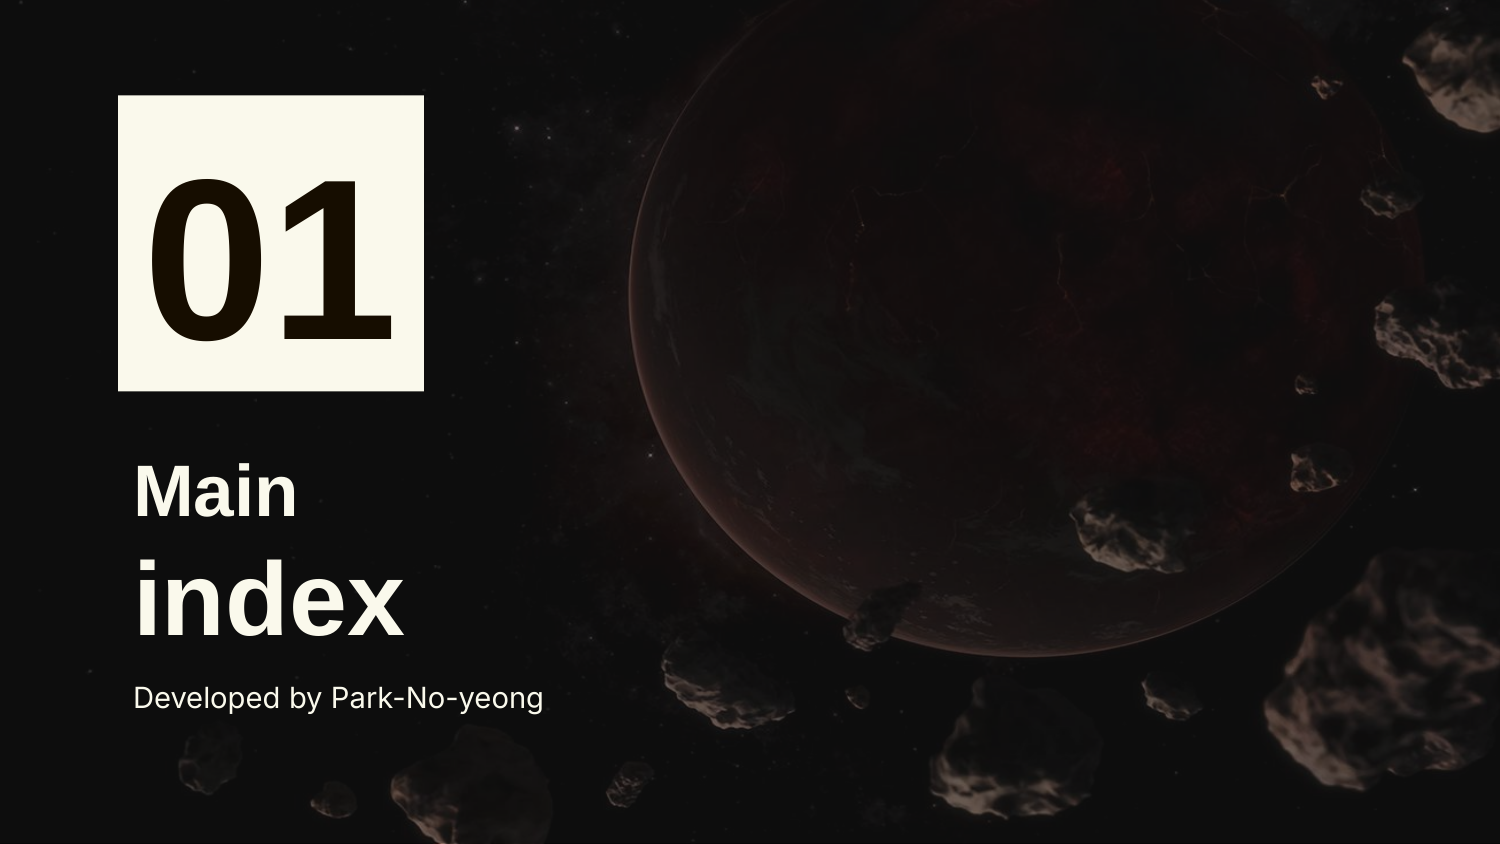

01
# Main index
Developed by Park-No-yeong